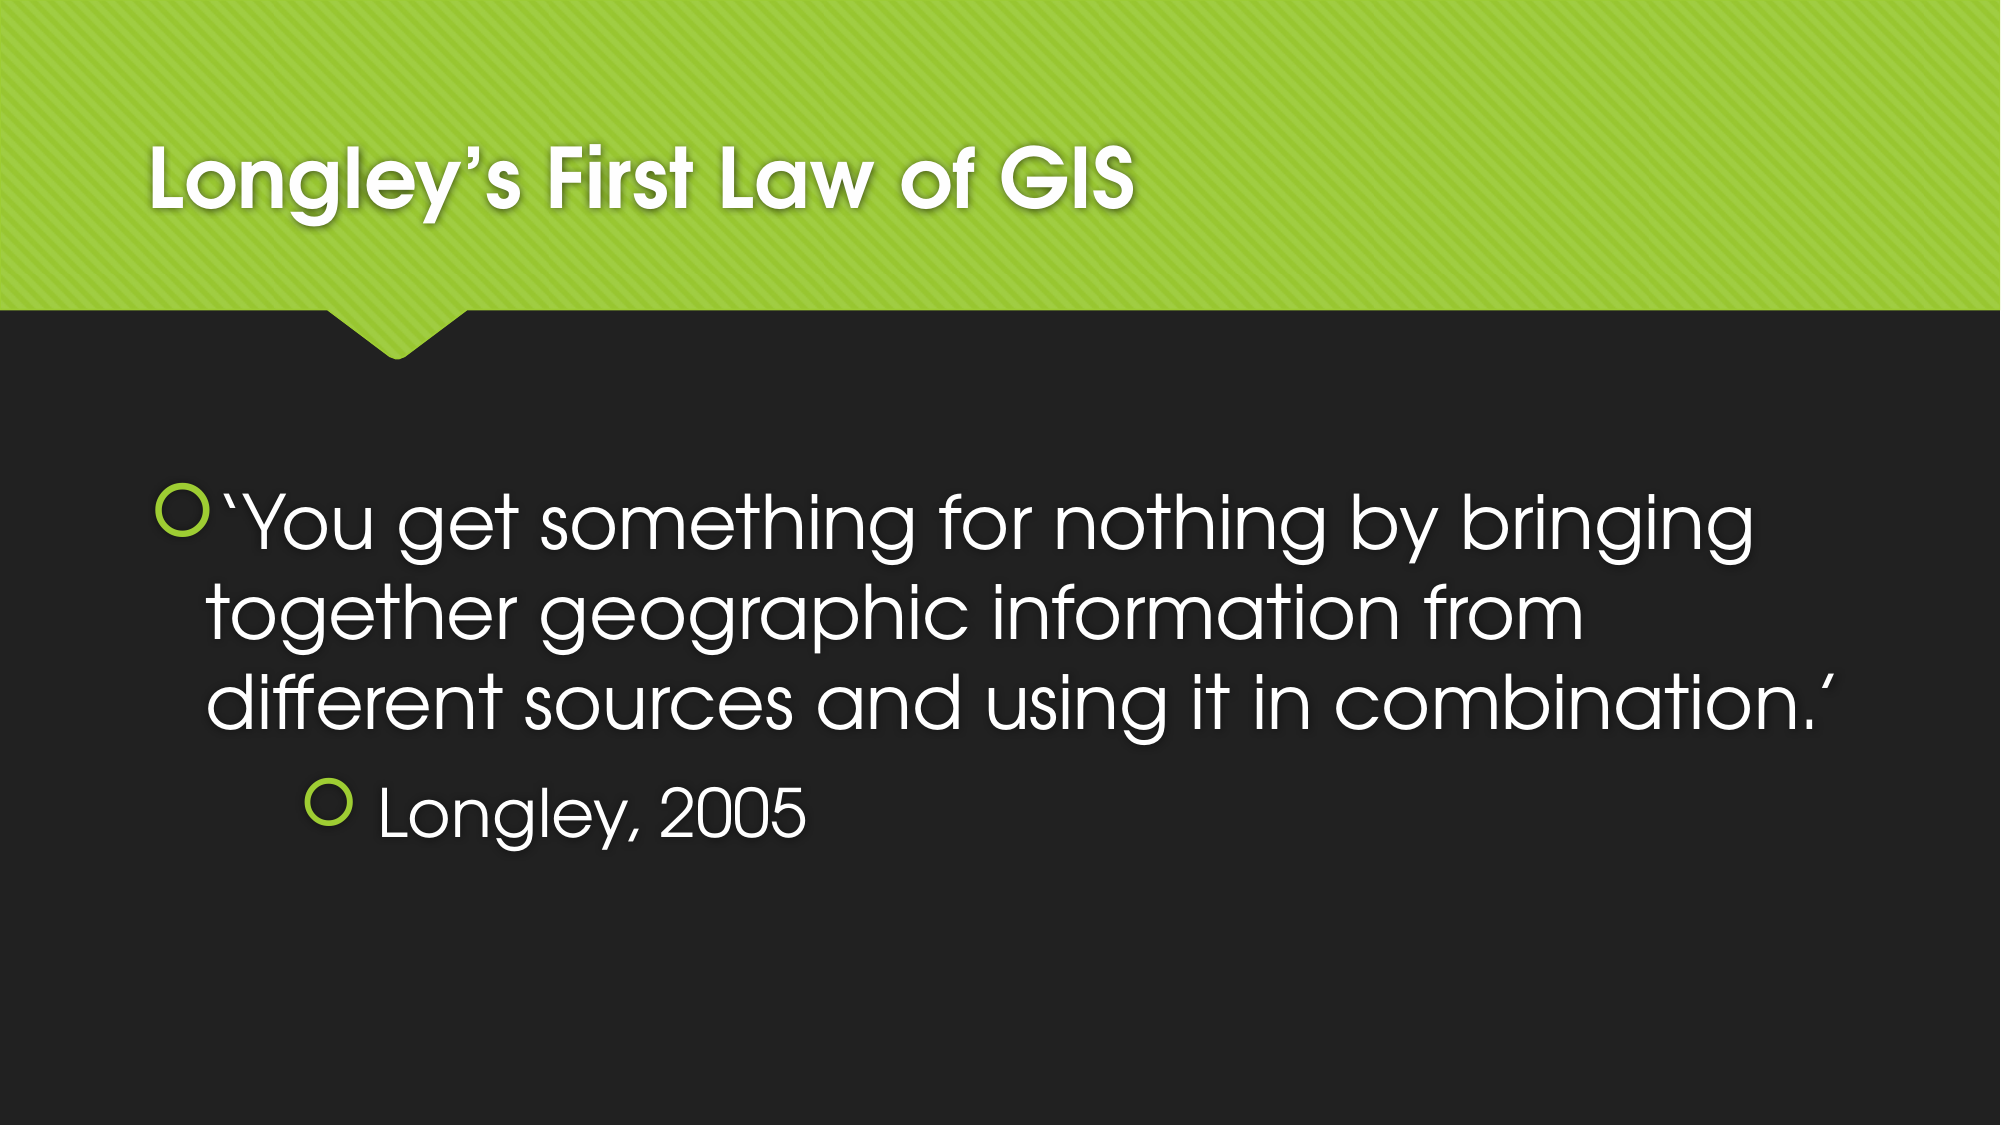

# Longley’s First Law of GIS
‘You get something for nothing by bringing together geographic information from different sources and using it in combination.’
 Longley, 2005